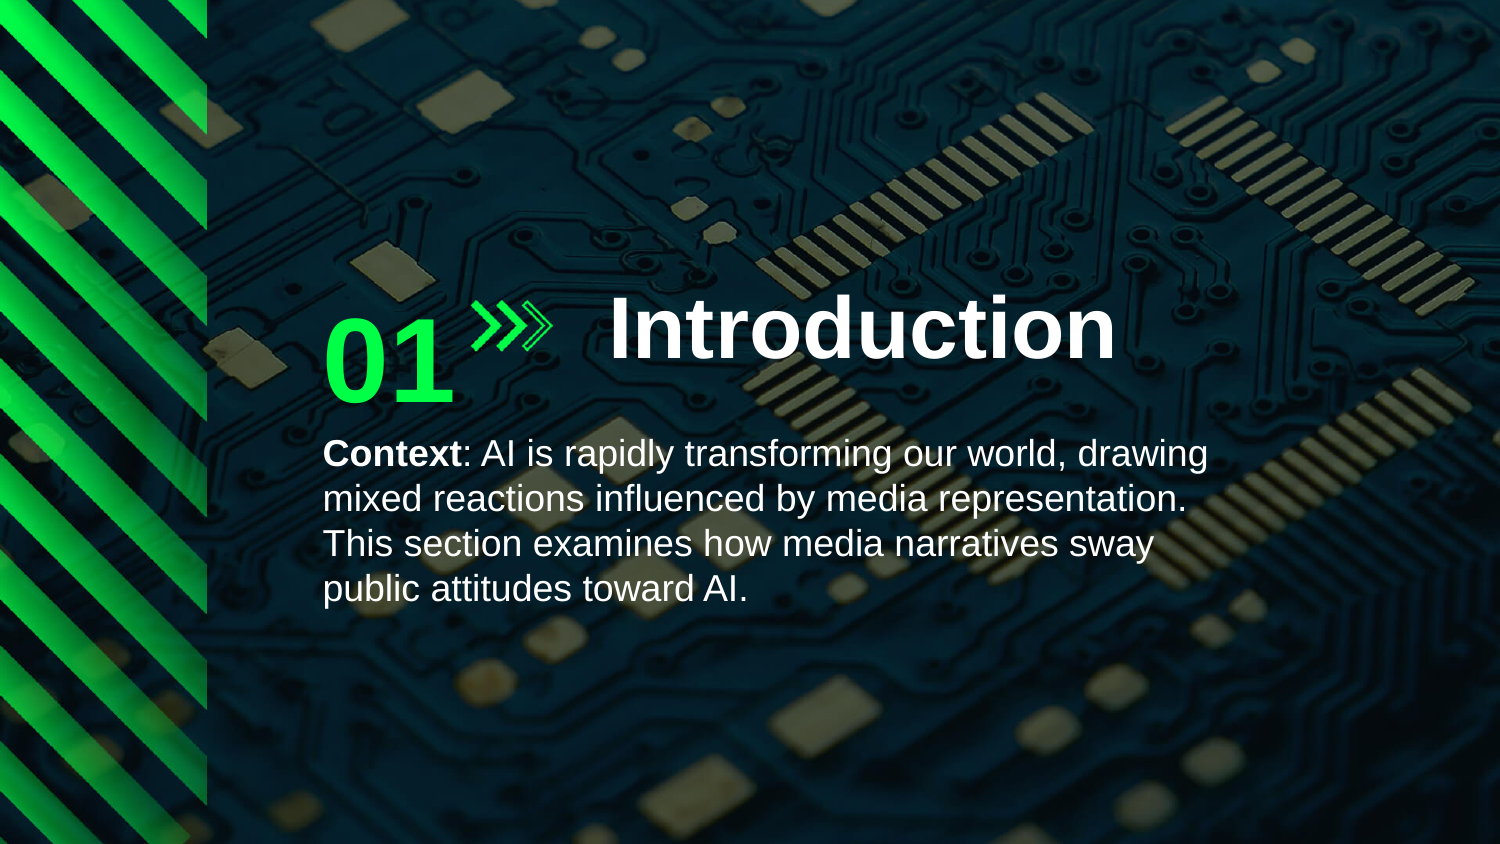

Introduction
01
Context: AI is rapidly transforming our world, drawing mixed reactions influenced by media representation. This section examines how media narratives sway public attitudes toward AI.